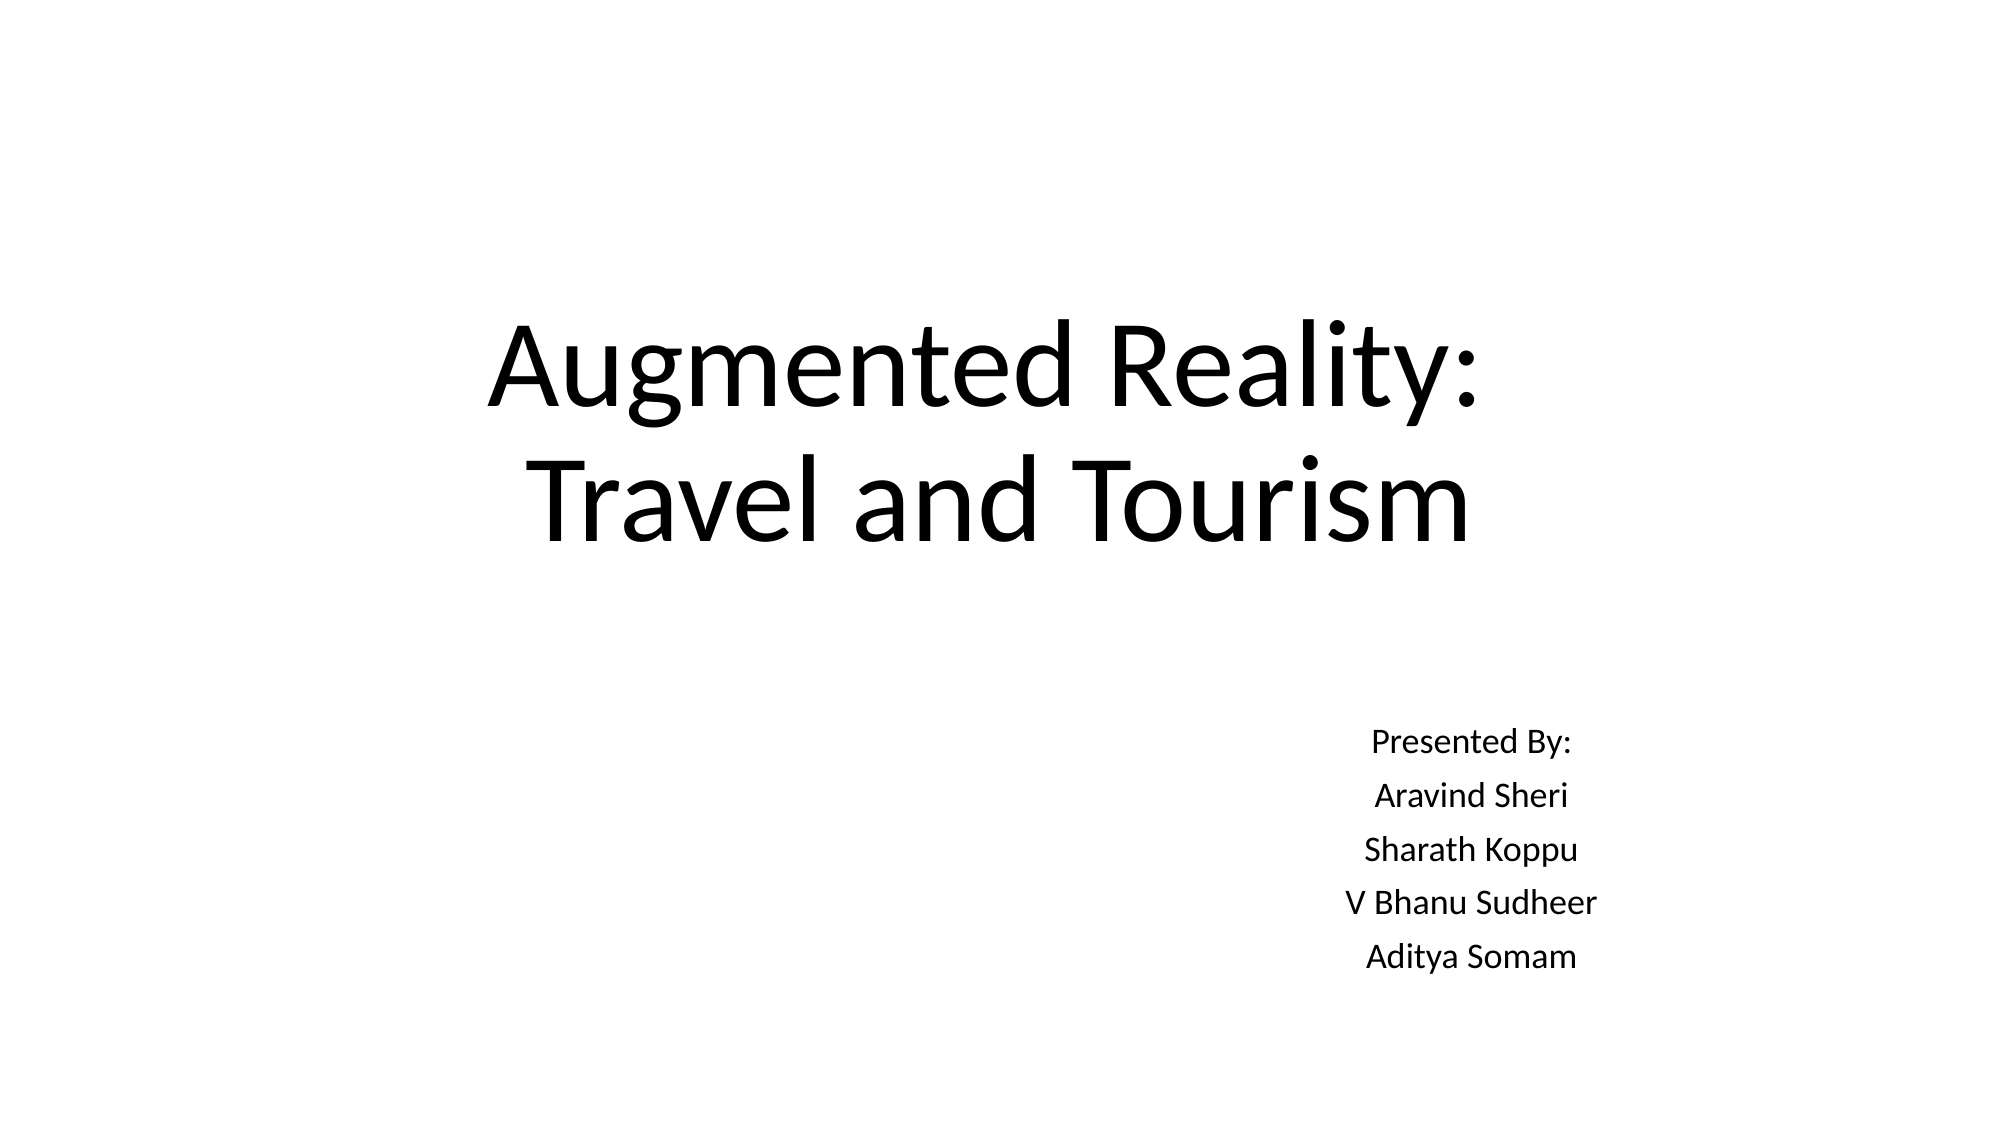

# Augmented Reality: Travel and Tourism
Presented By:
Aravind Sheri
Sharath Koppu
V Bhanu Sudheer
Aditya Somam